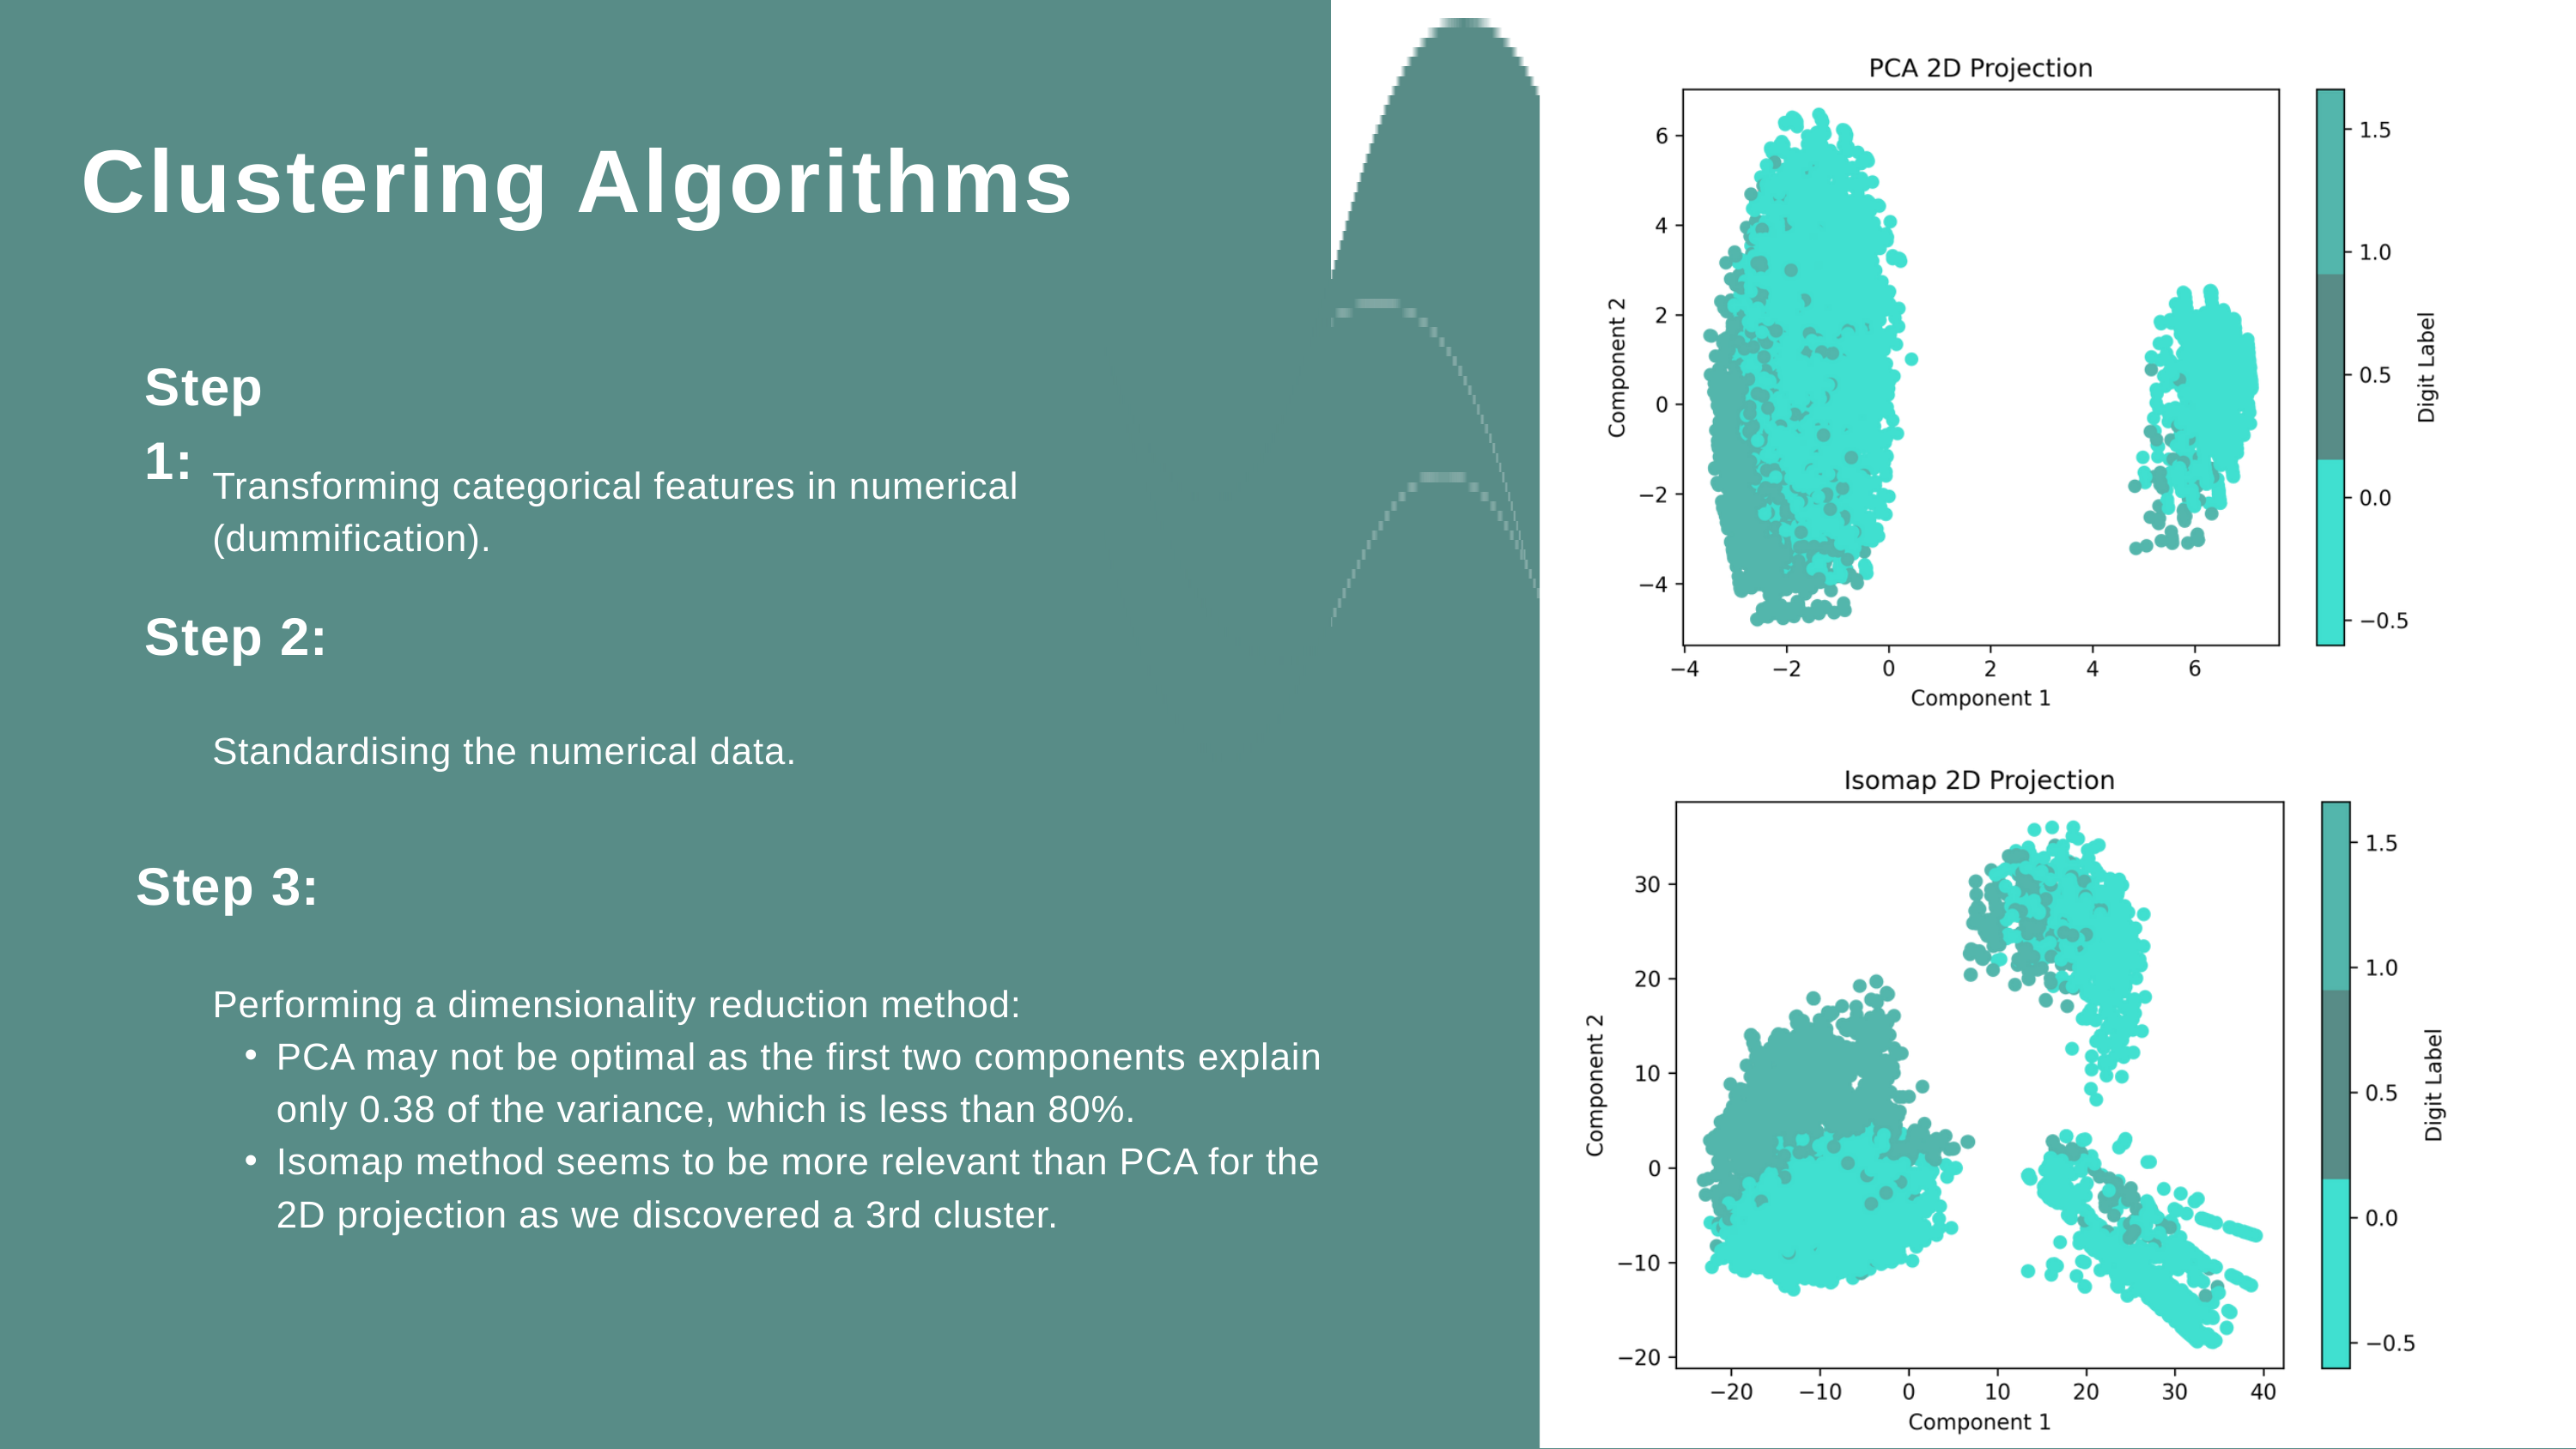

Clustering Algorithms
Step 1:
Transforming categorical features in numerical (dummification).

Step 2:
Standardising the numerical data.

Step 3:
Performing a dimensionality reduction method:
PCA may not be optimal as the first two components explain only 0.38 of the variance, which is less than 80%.
Isomap method seems to be more relevant than PCA for the 2D projection as we discovered a 3rd cluster.